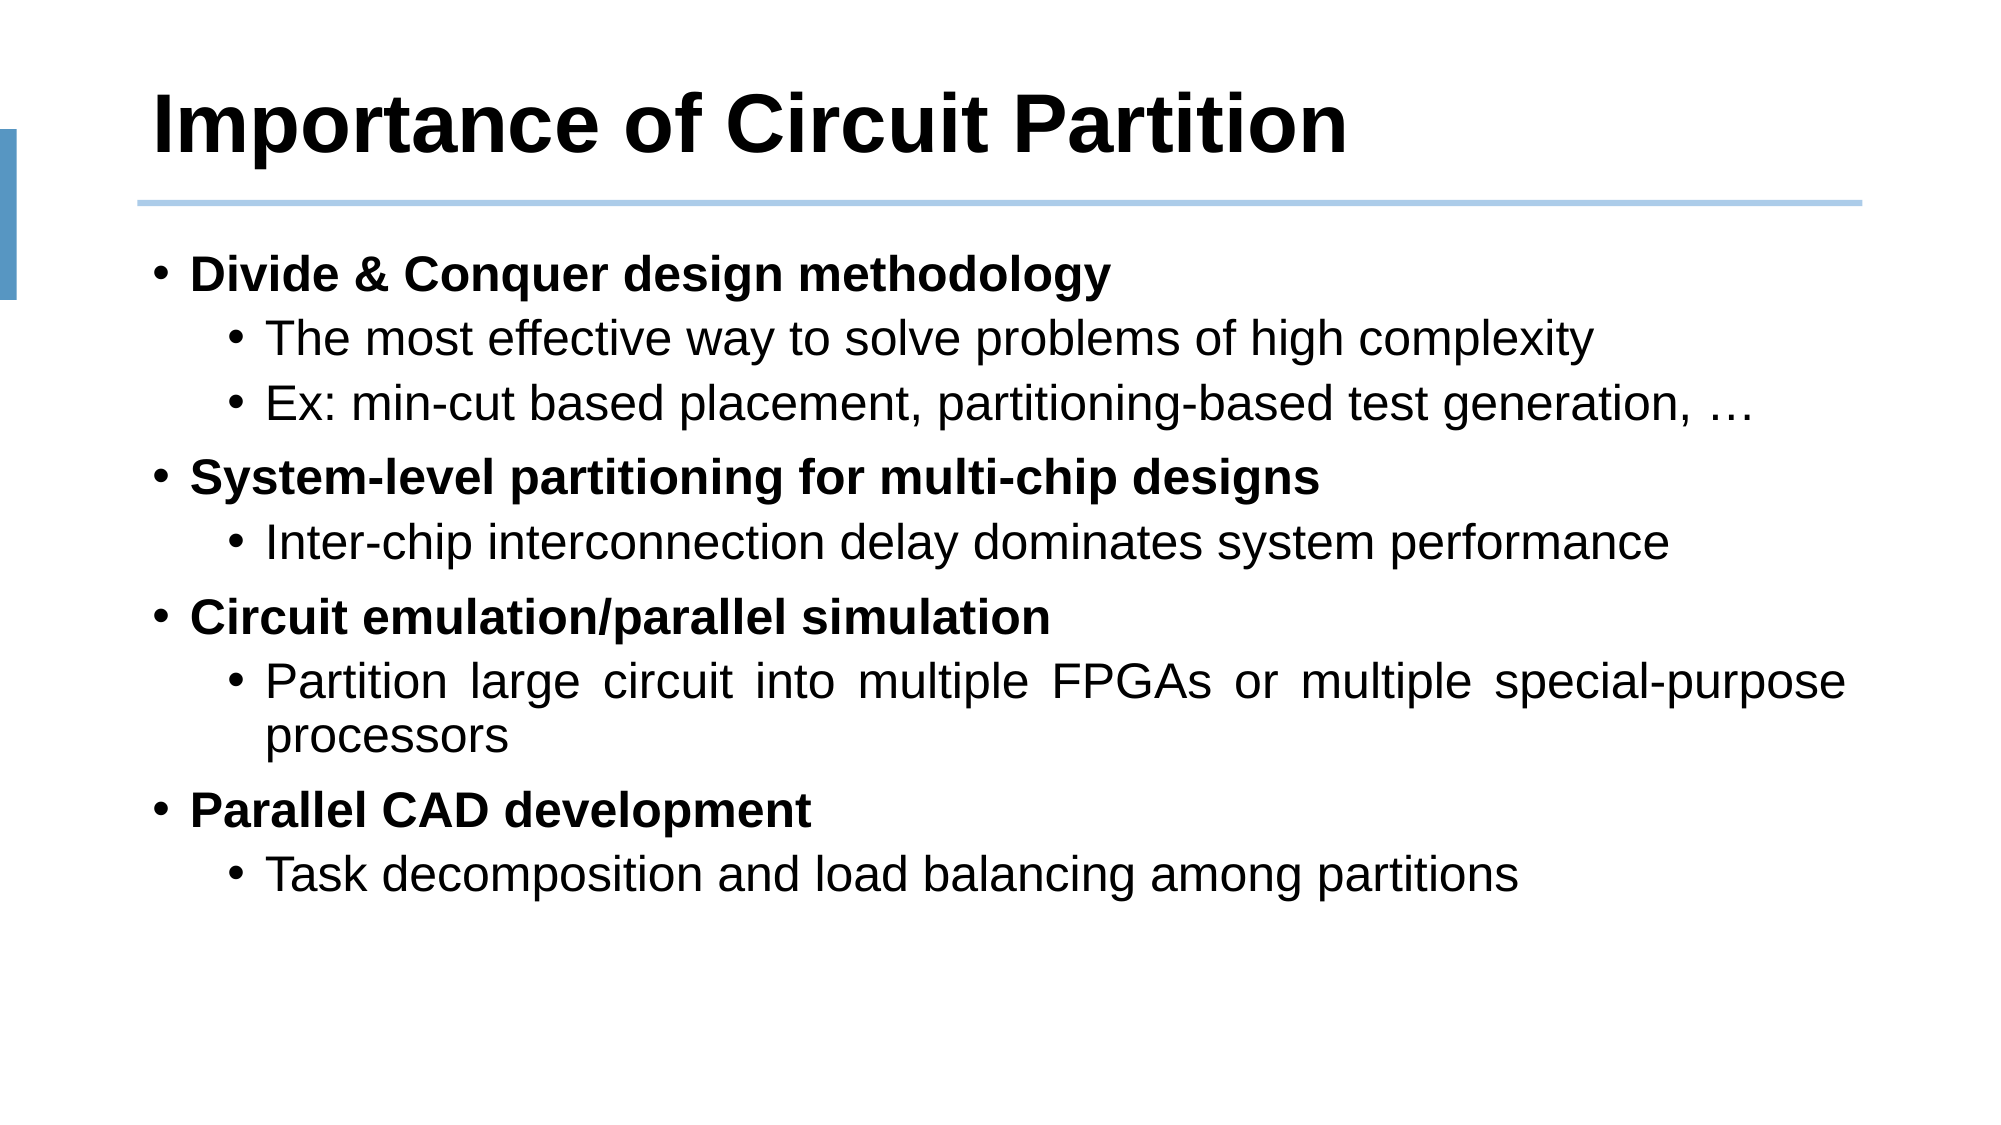

# Importance of Circuit Partition
Divide & Conquer design methodology
The most effective way to solve problems of high complexity
Ex: min-cut based placement, partitioning-based test generation, …
System-level partitioning for multi-chip designs
Inter-chip interconnection delay dominates system performance
Circuit emulation/parallel simulation
Partition large circuit into multiple FPGAs or multiple special-purpose processors
Parallel CAD development
Task decomposition and load balancing among partitions